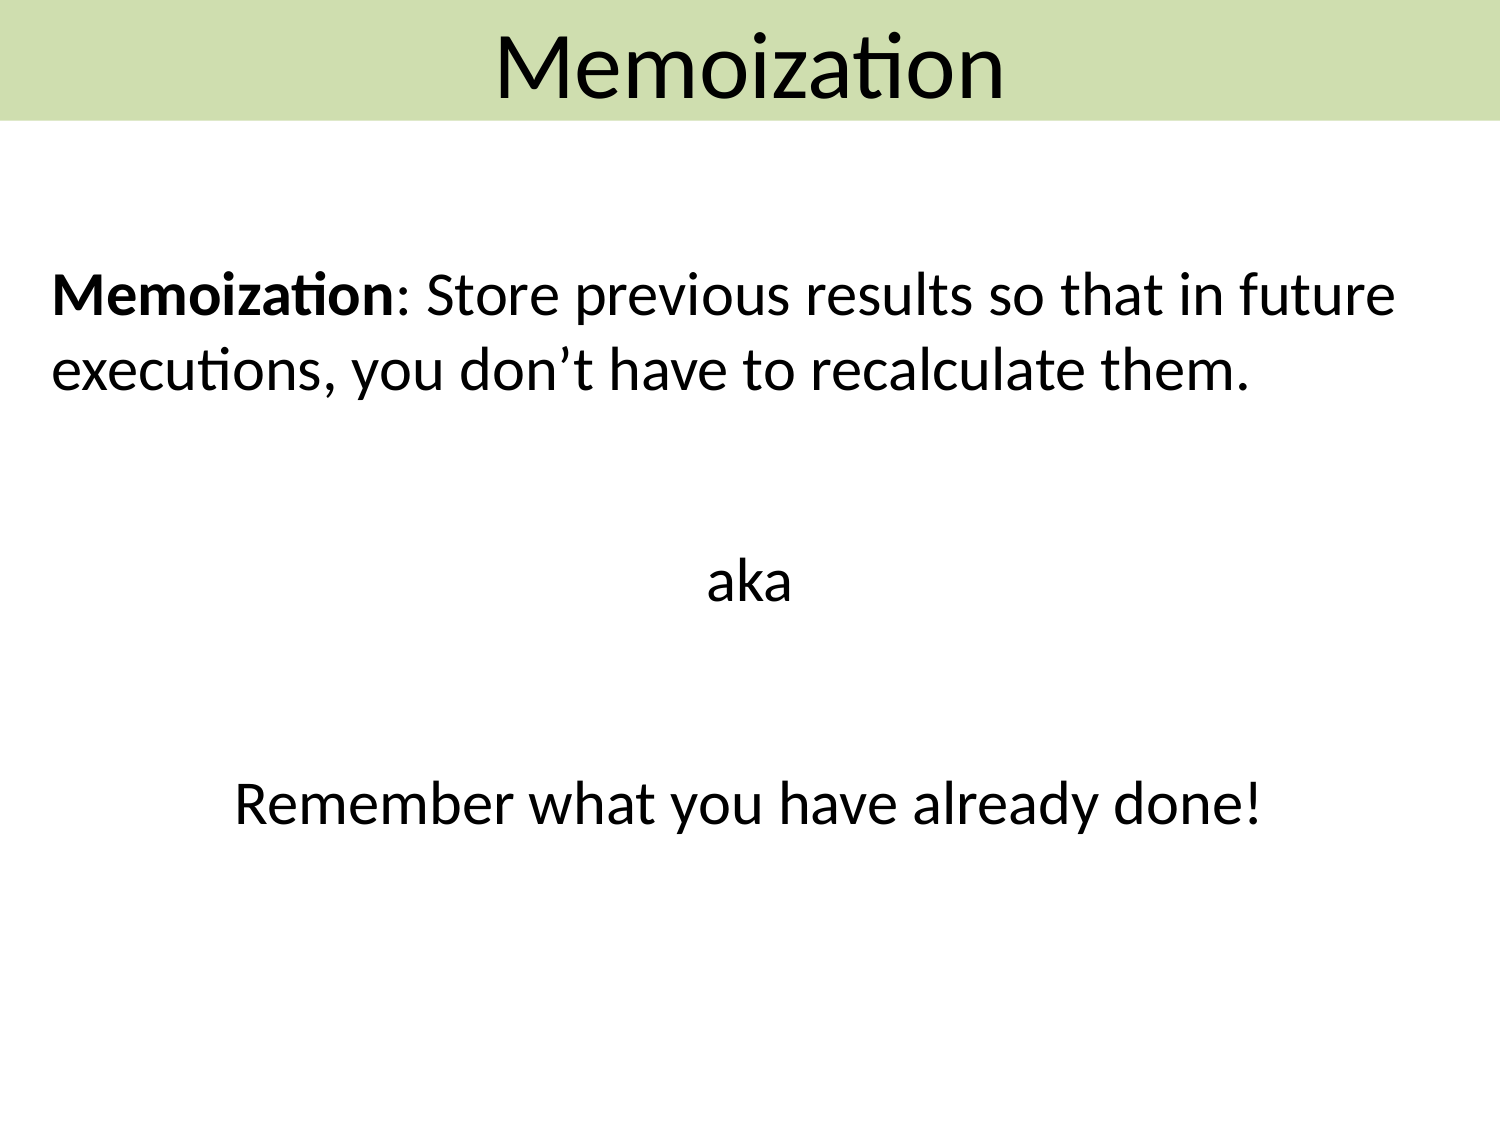

Memoization
Memoization: Store previous results so that in future executions, you don’t have to recalculate them.
aka
Remember what you have already done!